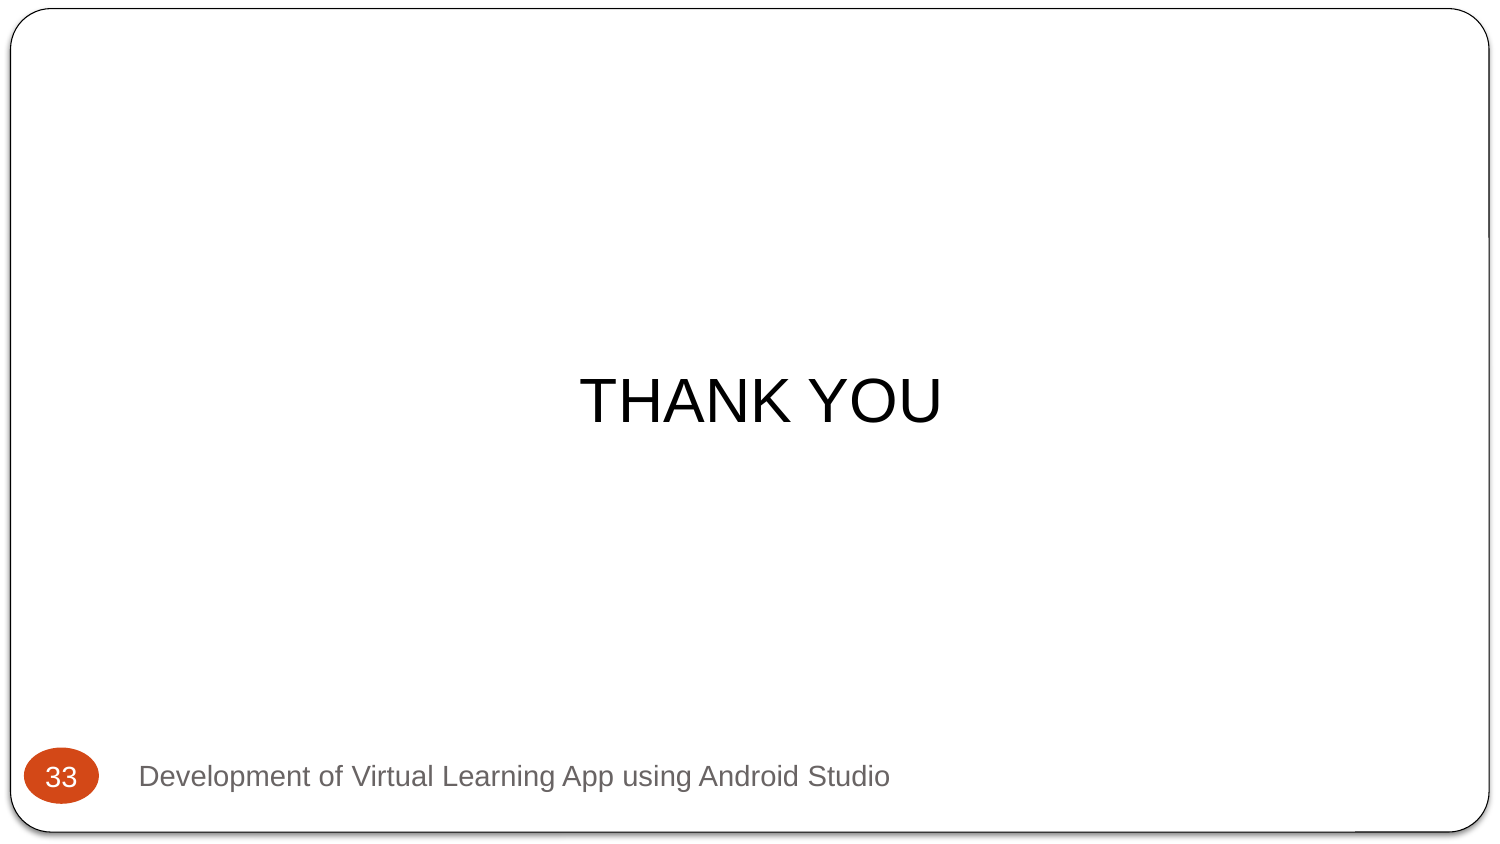

THANK YOU
33
Development of Virtual Learning App using Android Studio